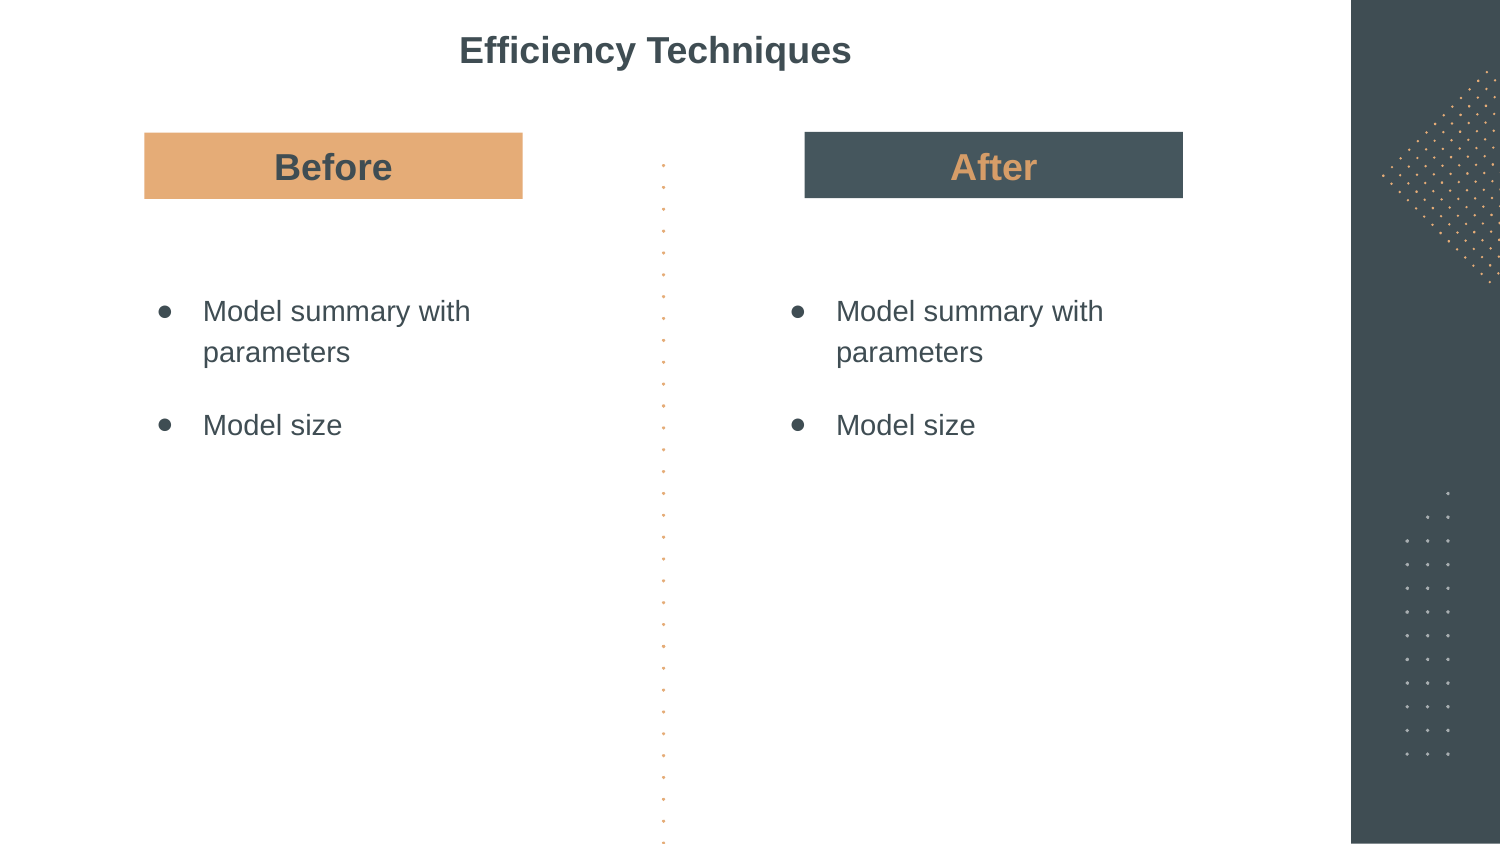

Efficiency Techniques
After
Before
Model summary with parameters
Model size

Model summary with parameters
Model size